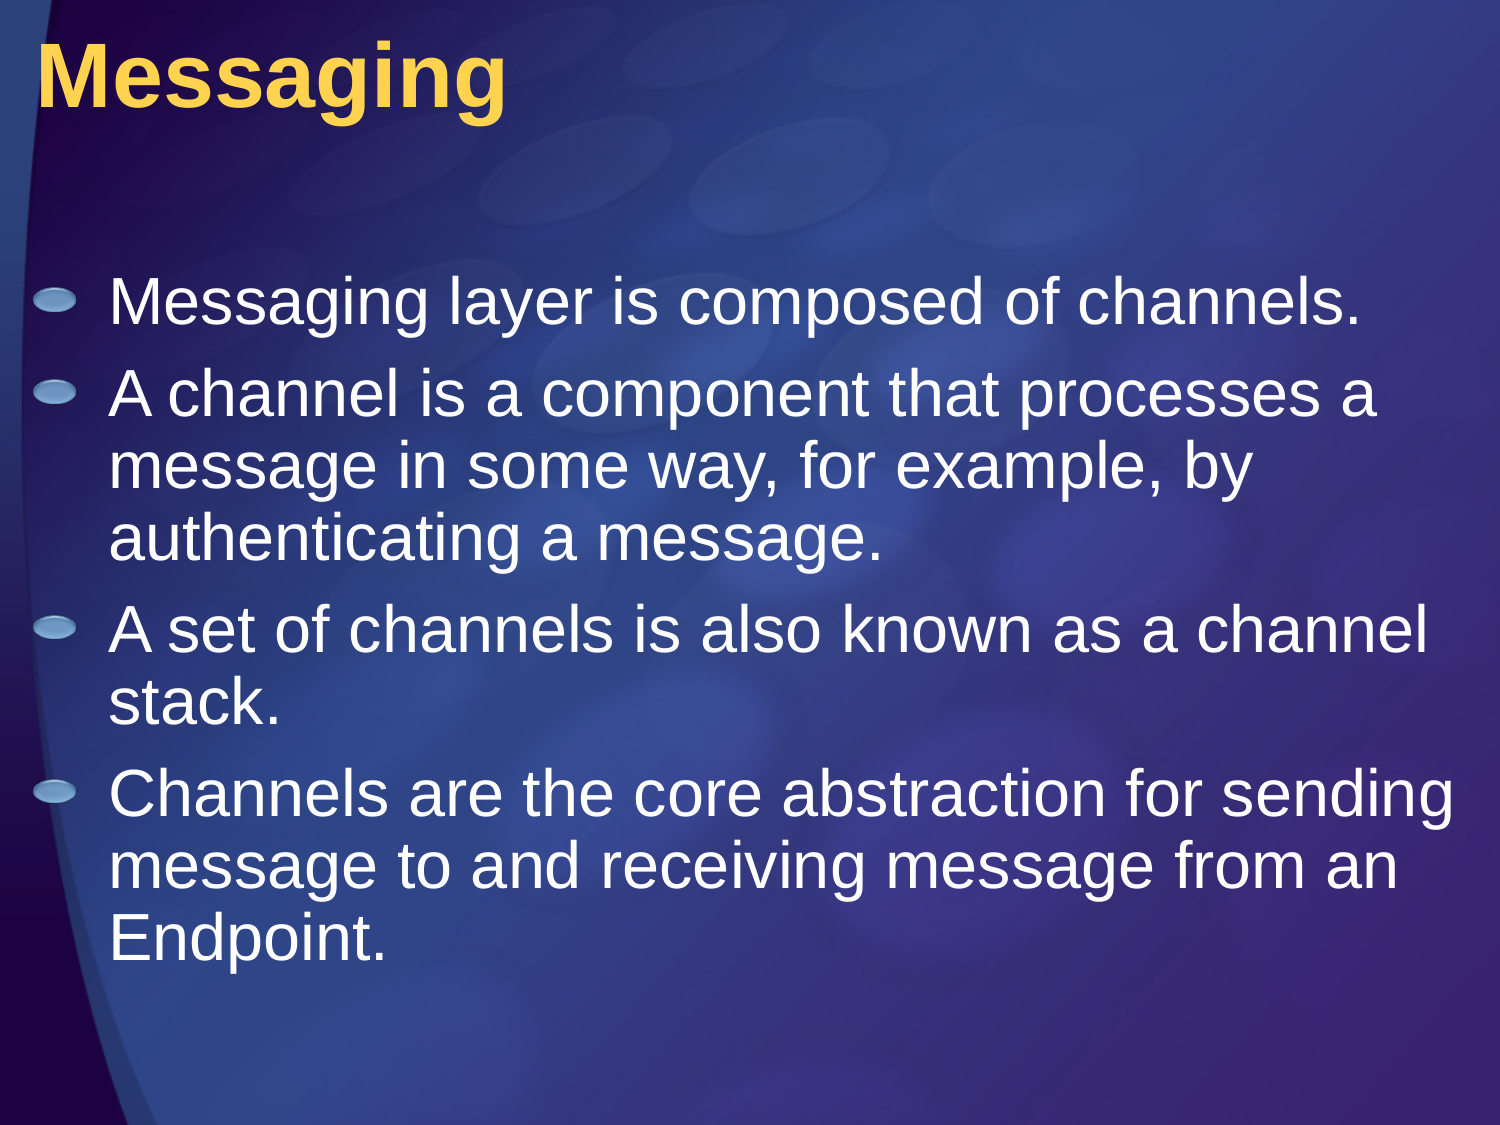

# Messaging
Messaging layer is composed of channels.
A channel is a component that processes a message in some way, for example, by authenticating a message.
A set of channels is also known as a channel stack.
Channels are the core abstraction for sending message to and receiving message from an Endpoint.